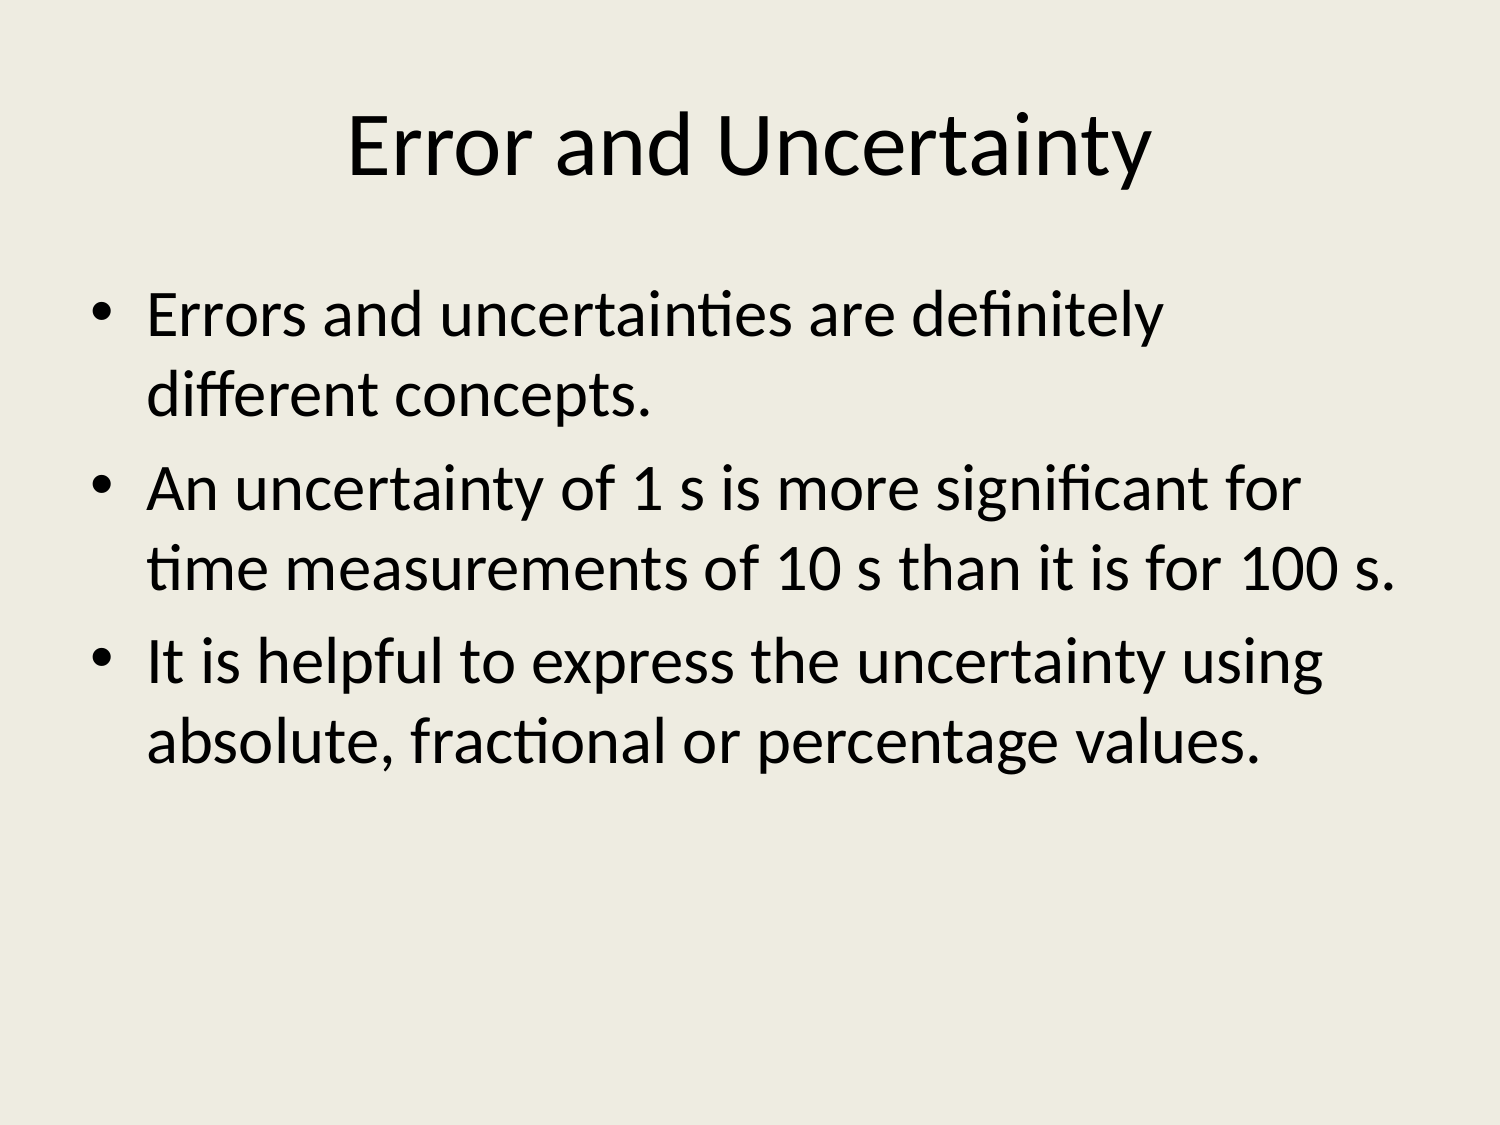

# Error and Uncertainty
Errors and uncertainties are definitely different concepts.
An uncertainty of 1 s is more significant for time measurements of 10 s than it is for 100 s.
It is helpful to express the uncertainty using absolute, fractional or percentage values.